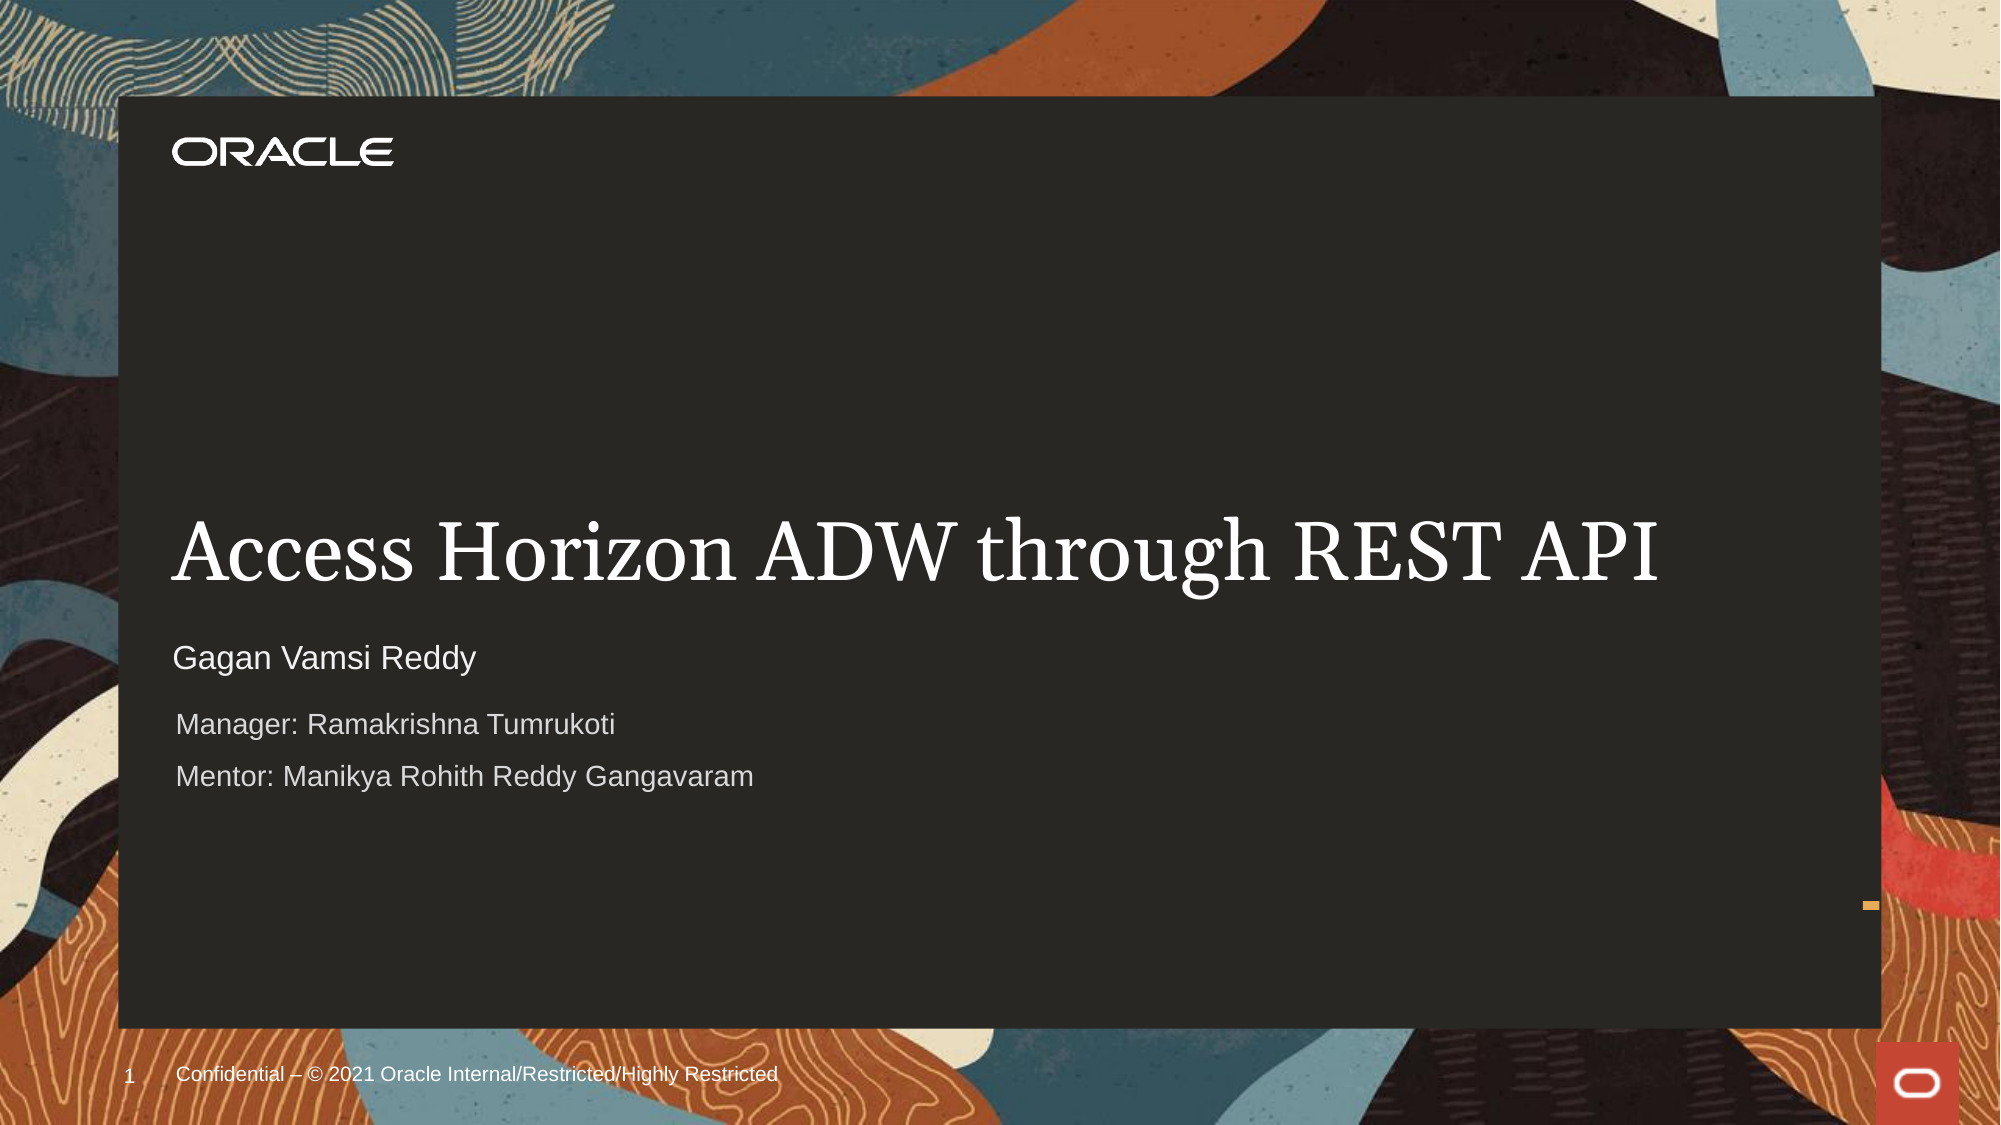

# Access Horizon ADW through REST API
Gagan Vamsi Reddy

Manager: Ramakrishna Tumrukoti
Mentor: Manikya Rohith Reddy Gangavaram
Confidential – © 2021 Oracle Internal/Restricted/Highly Restricted
1